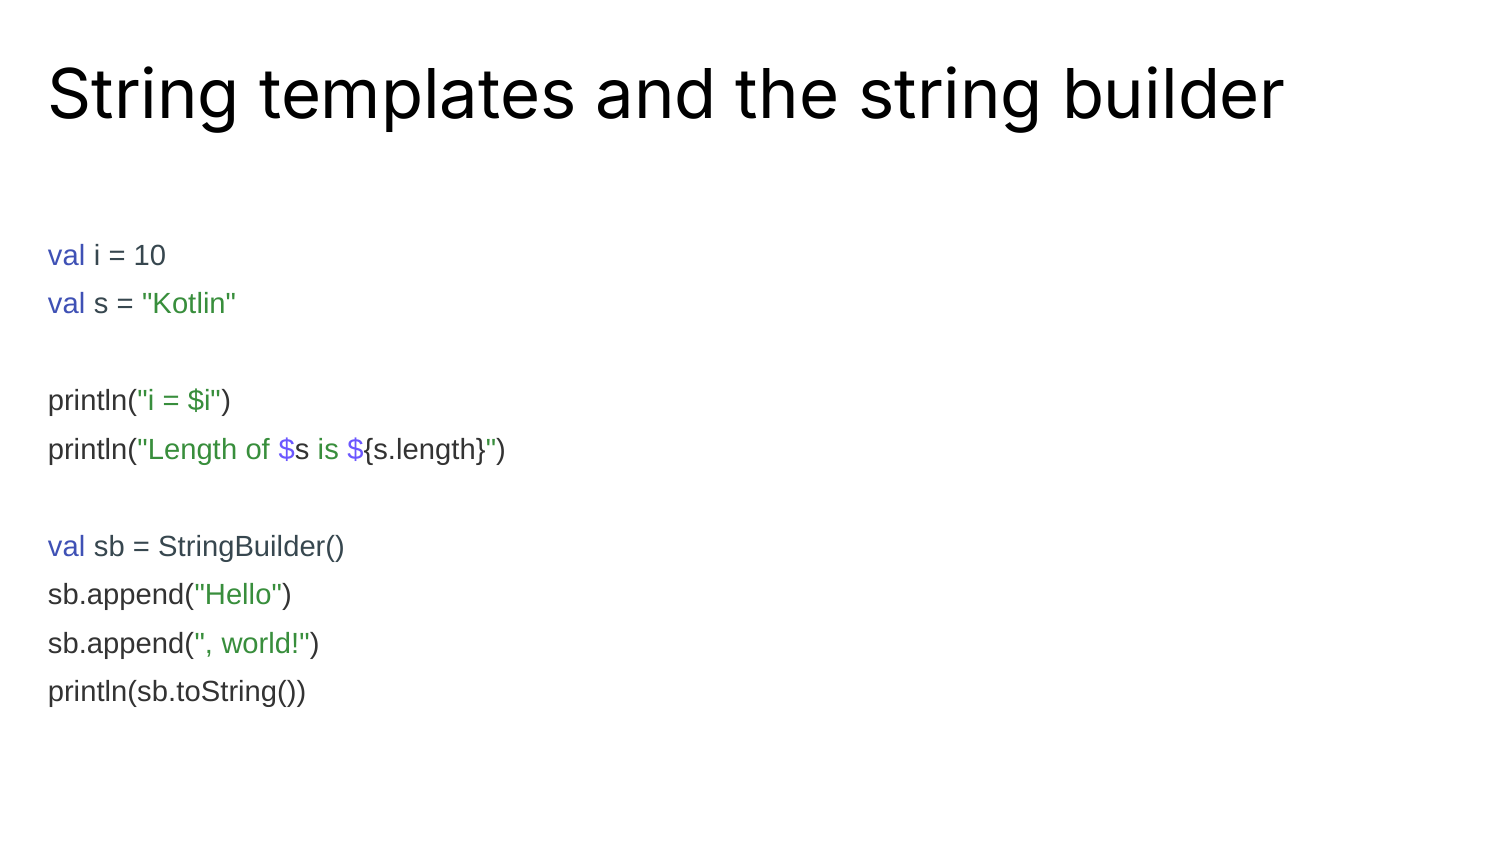

# String templates and the string builder
val i = 10
val s = "Kotlin"

println("i = $i")
println("Length of $s is ${s.length}")

val sb = StringBuilder()
sb.append("Hello")
sb.append(", world!")
println(sb.toString())